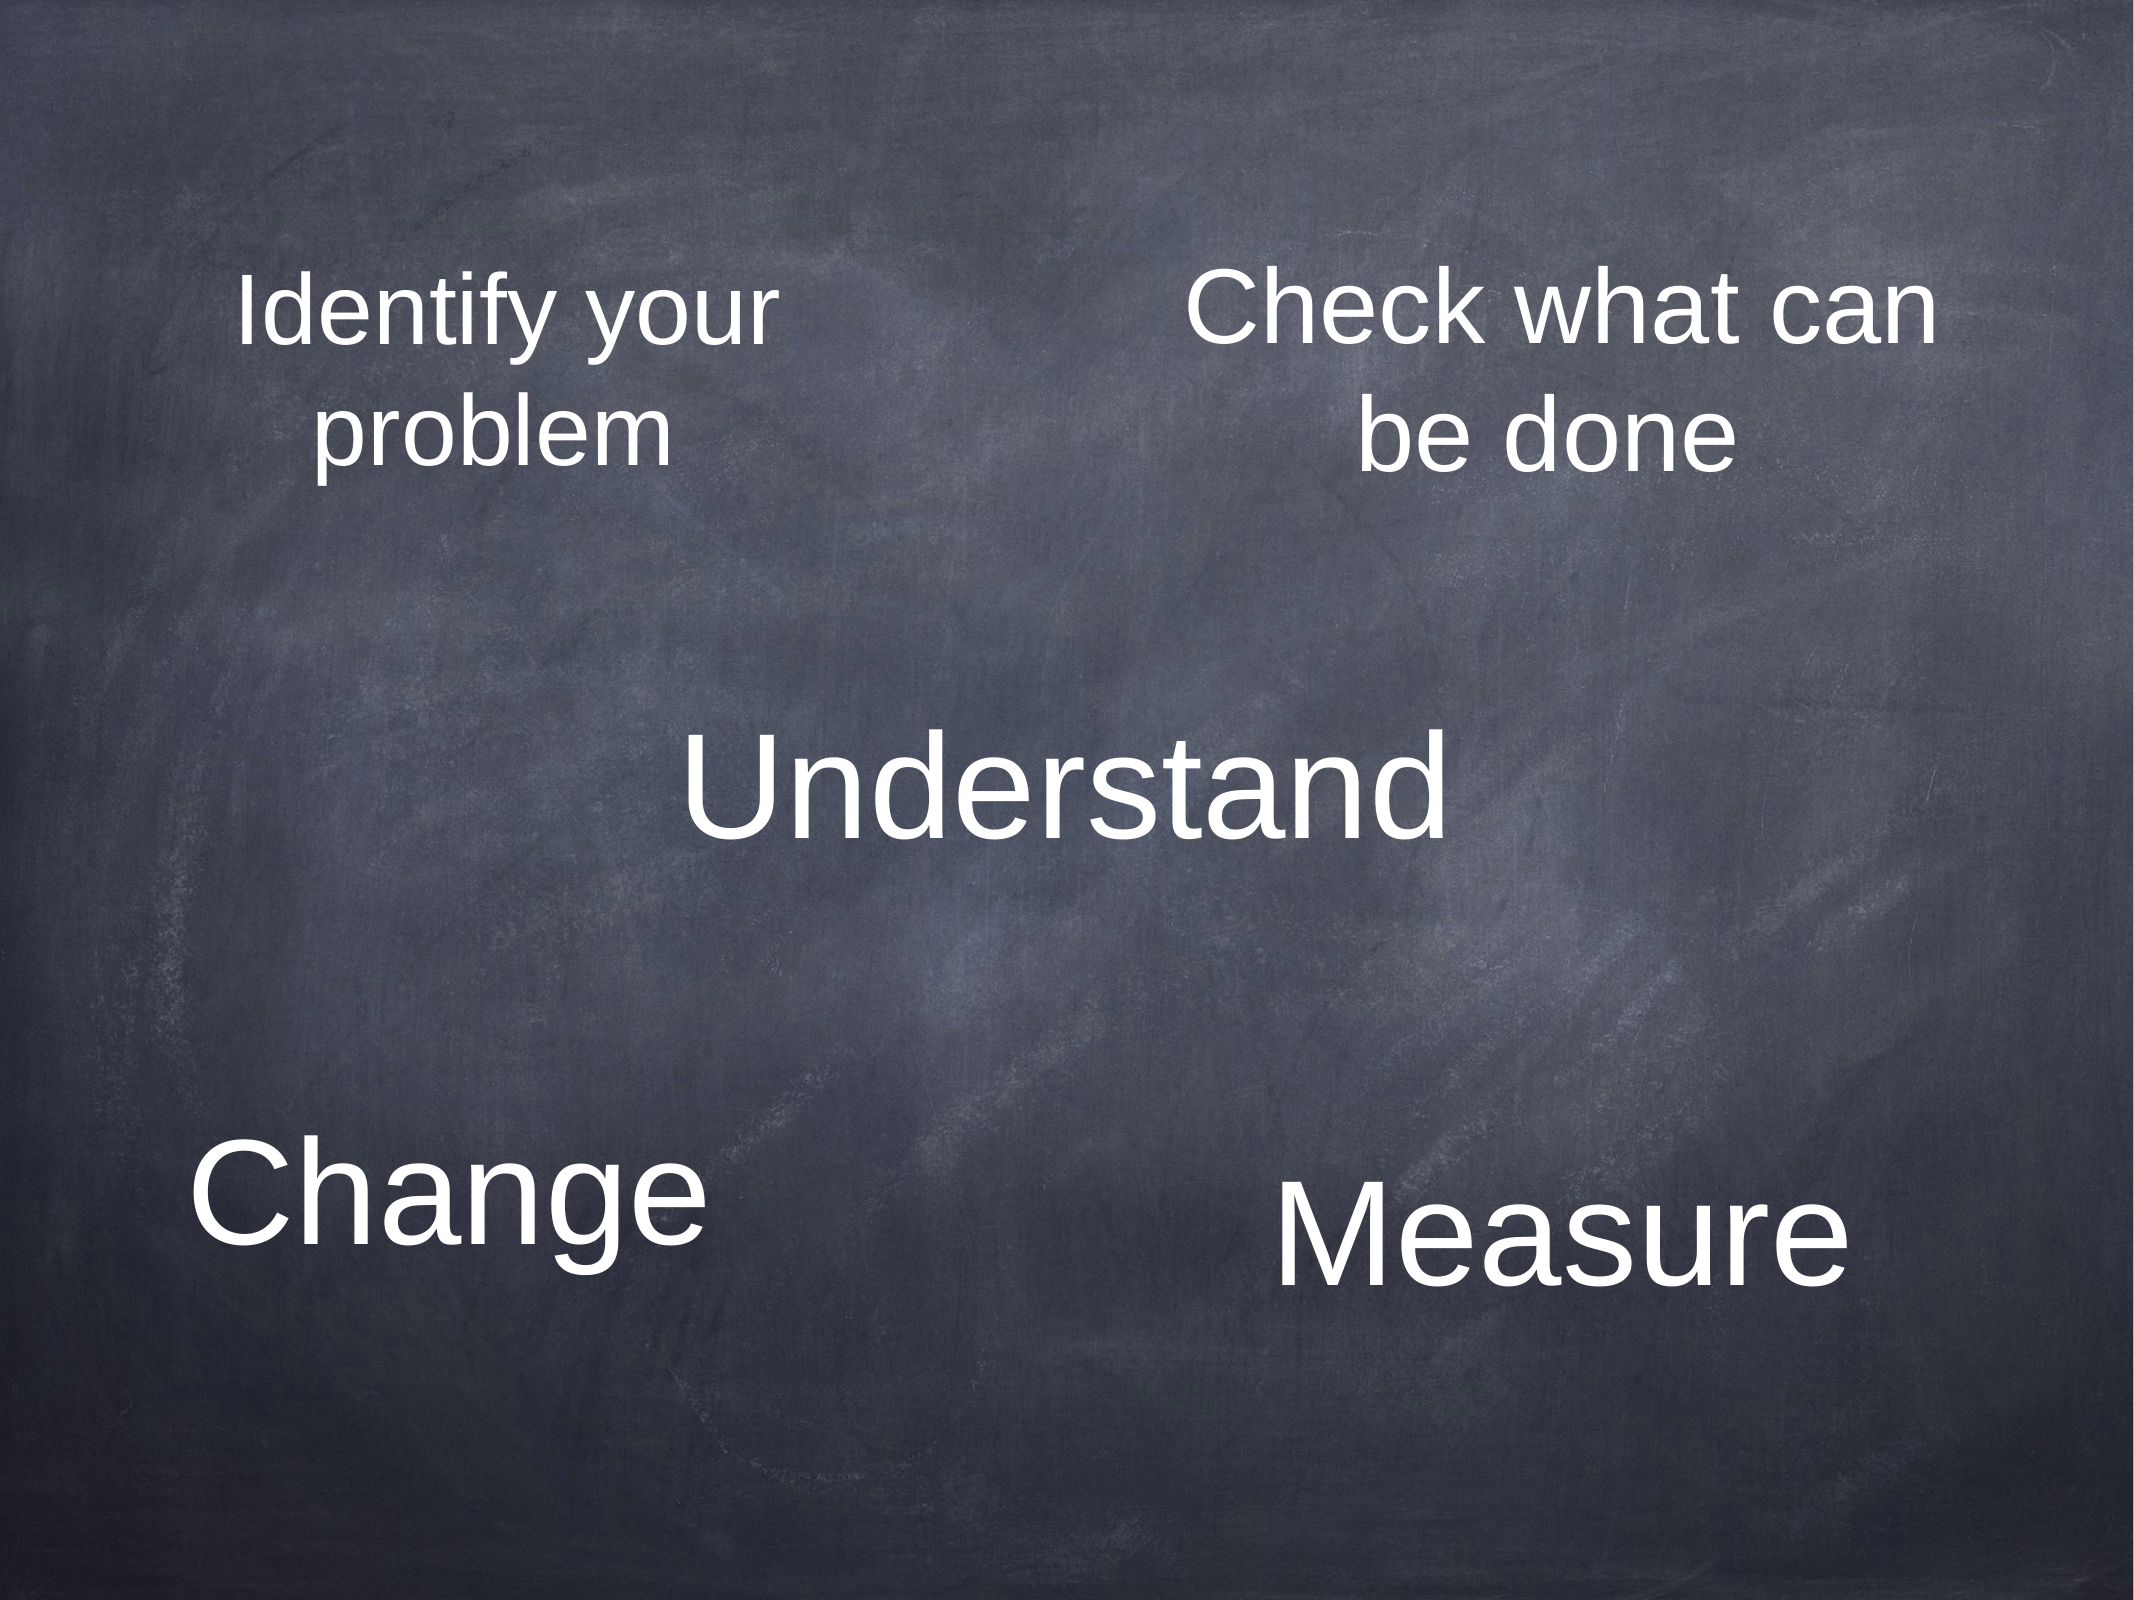

Identify your problem
Check what can be done
# Understand
Change
Measure